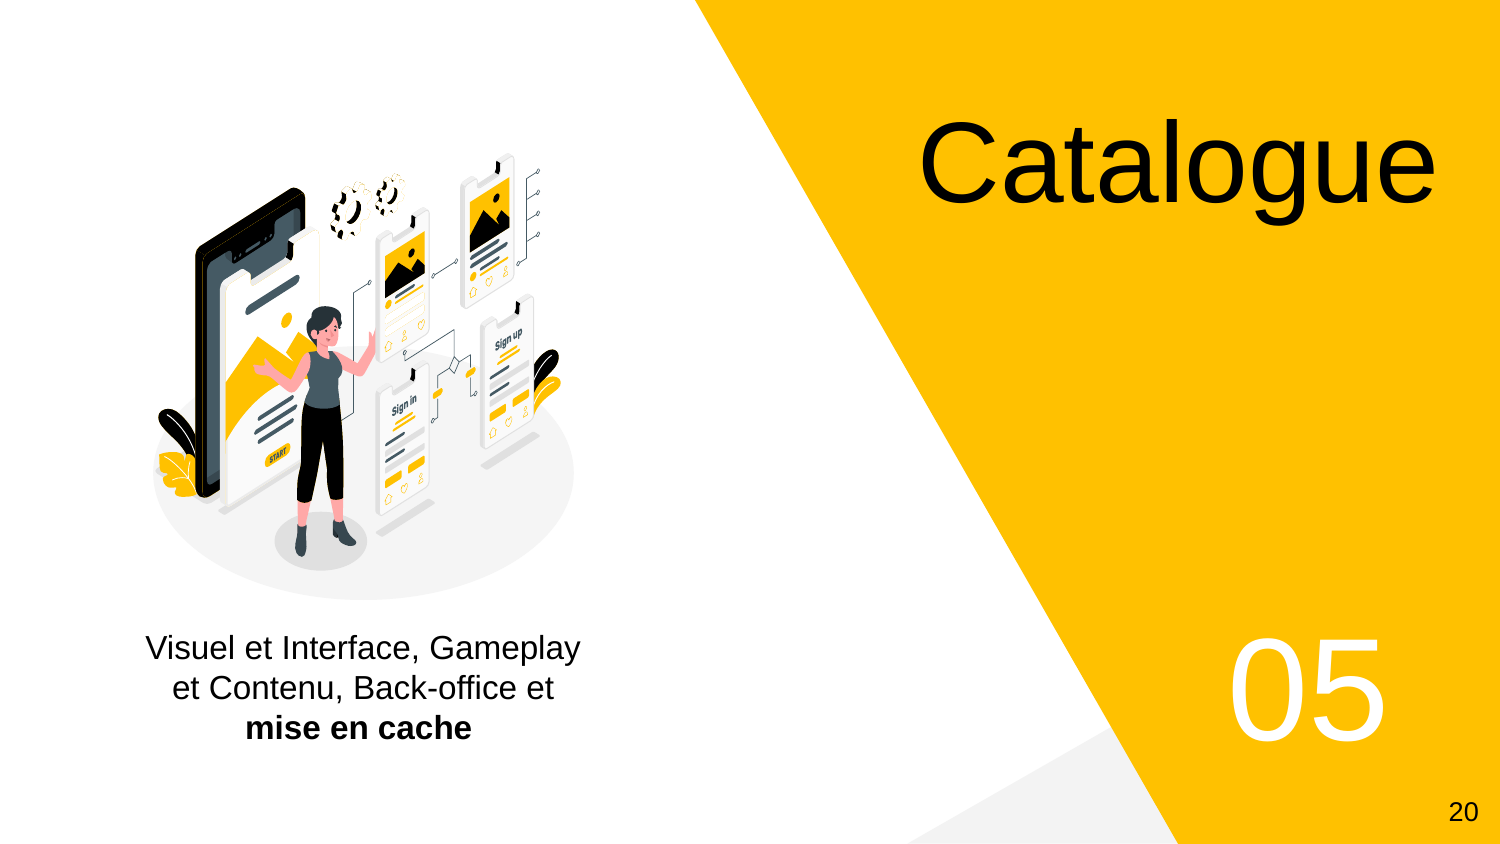

# Catalogue

05
Visuel et Interface, Gameplay et Contenu, Back-office et mise en cache
20